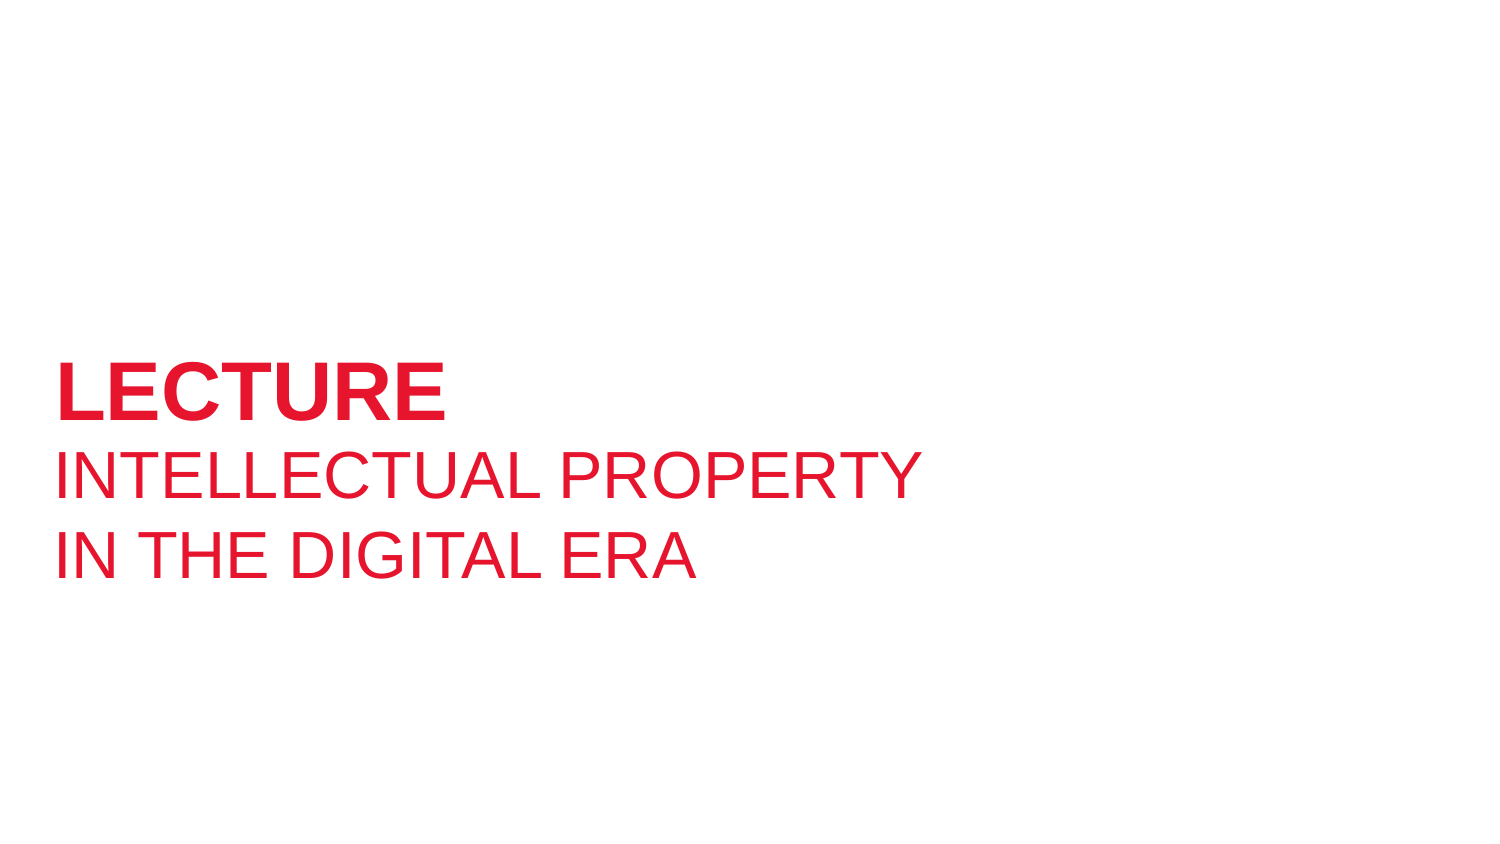

# Lecture
Intellectual property in the digital era